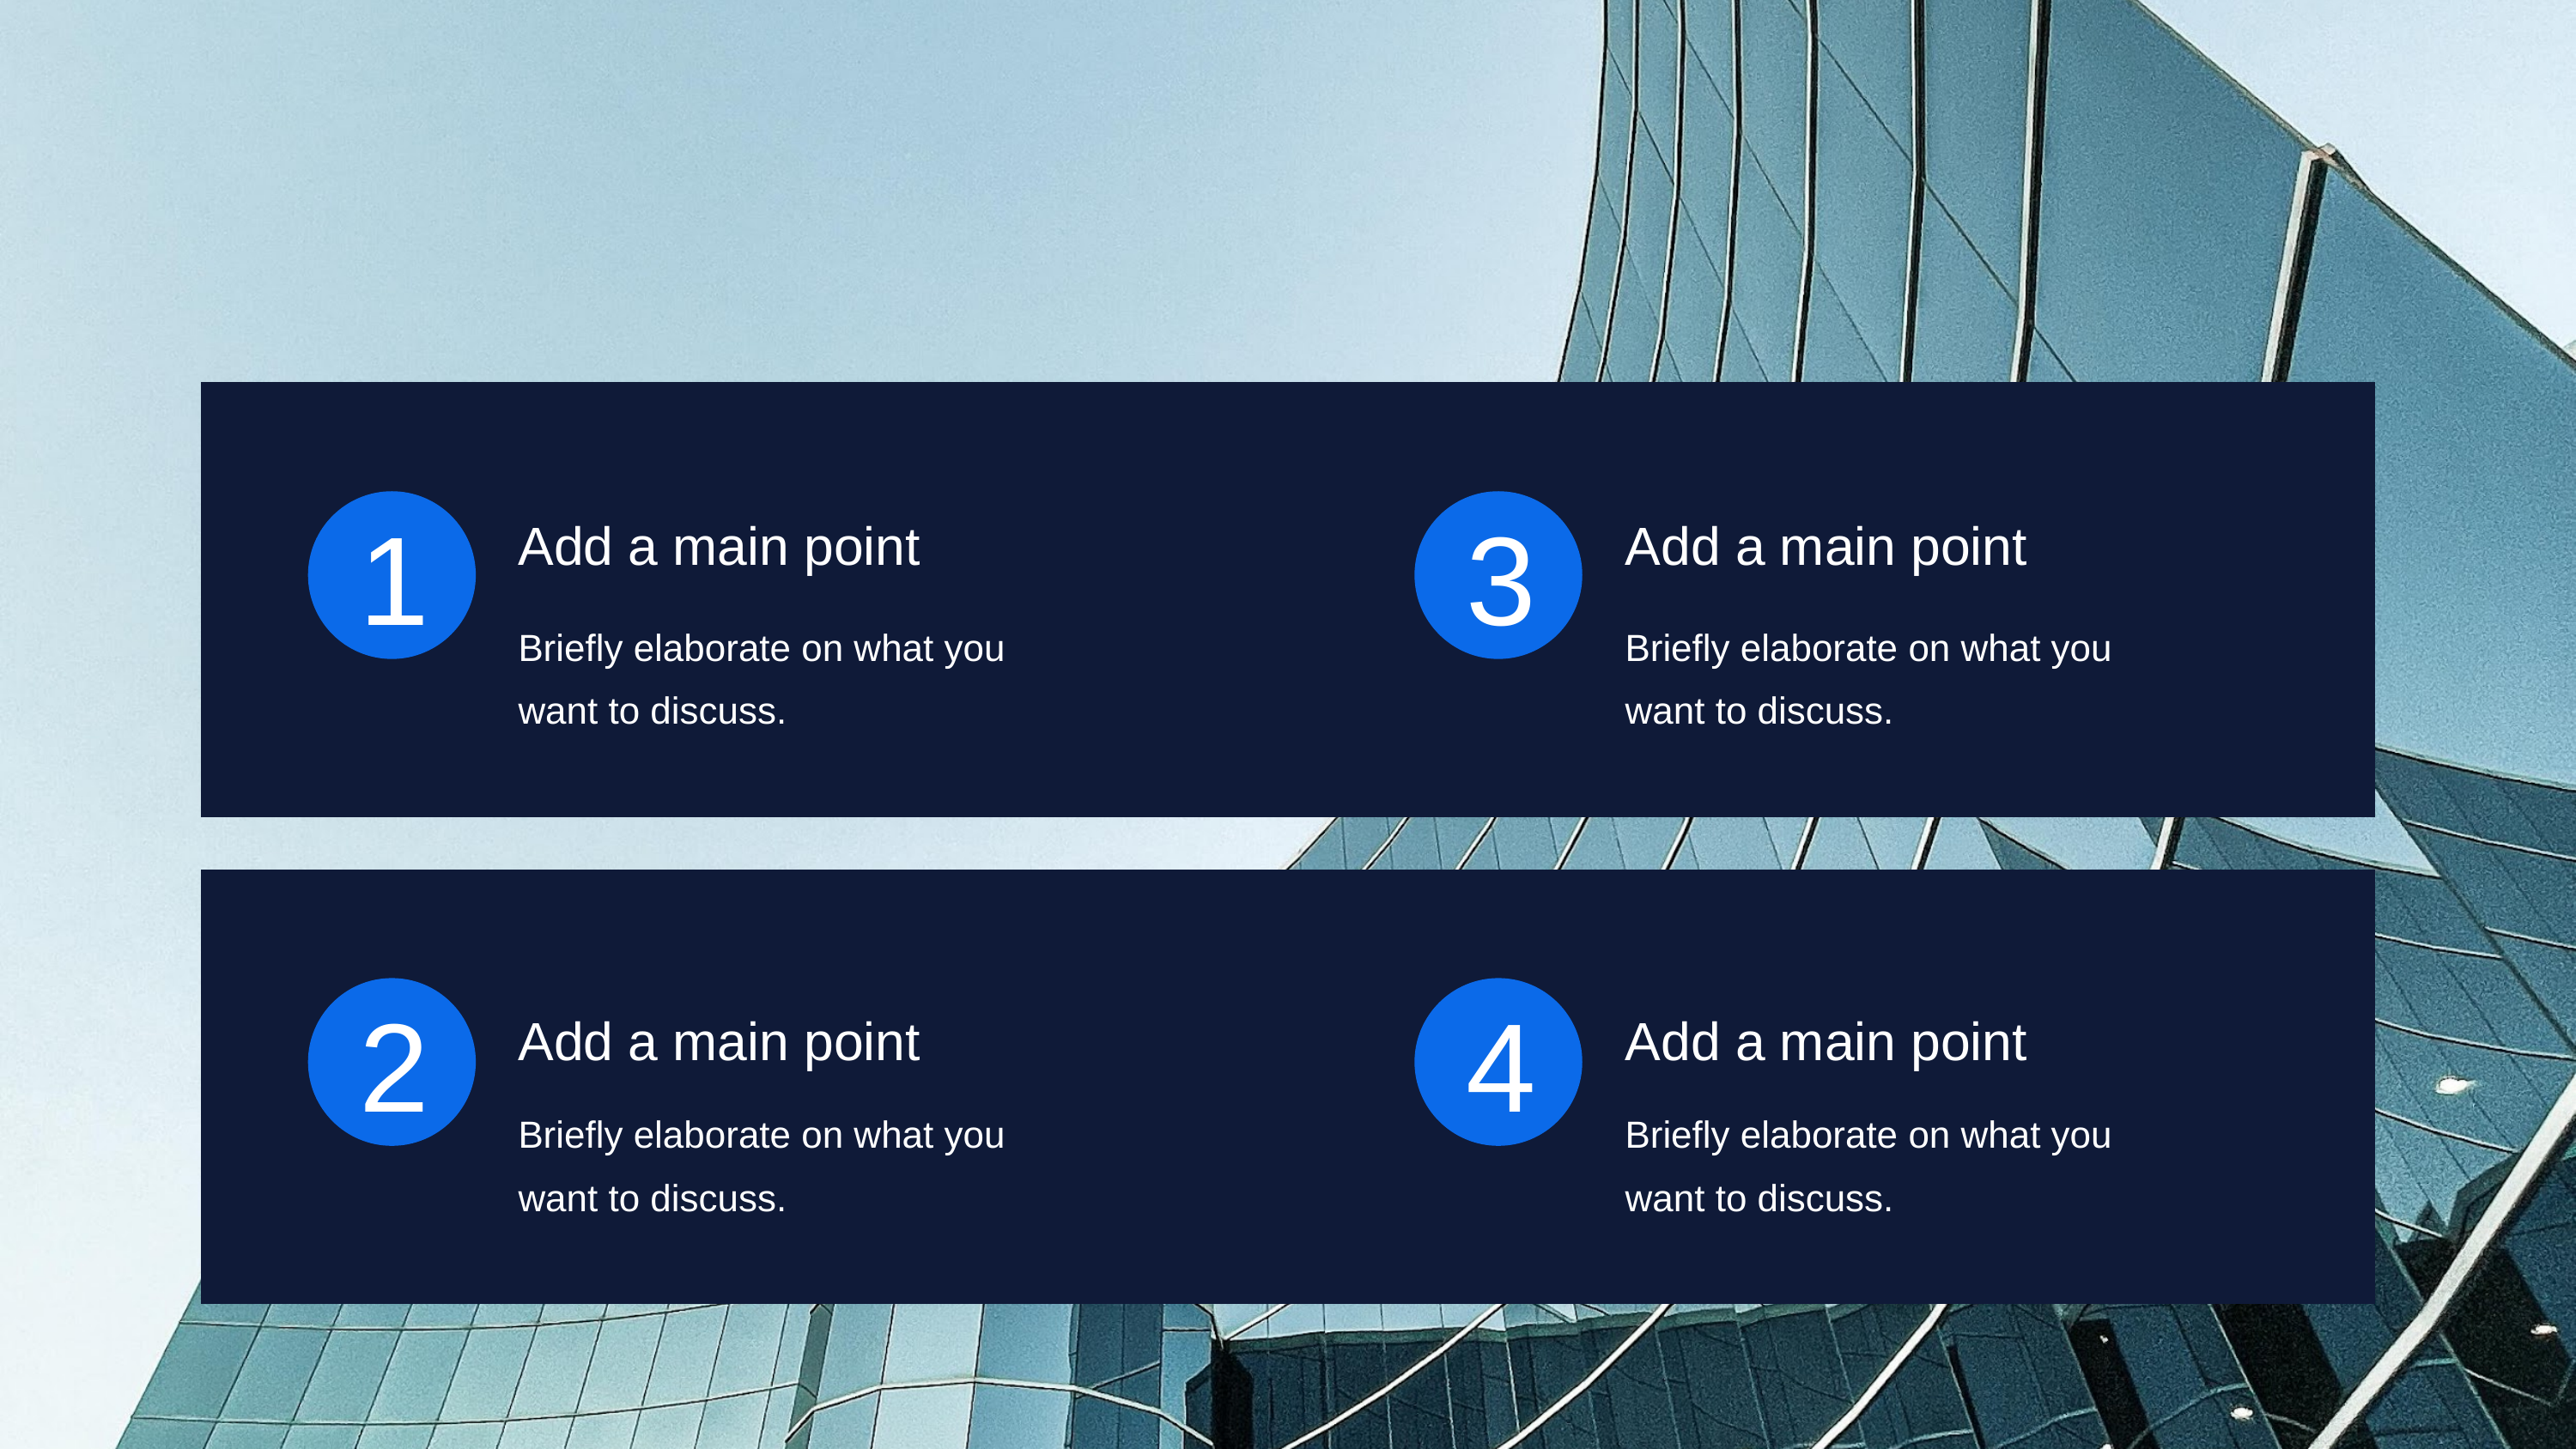

1
3
Add a main point
Add a main point
Briefly elaborate on what you want to discuss.
Briefly elaborate on what you want to discuss.

2
4
Add a main point
Add a main point
Briefly elaborate on what you want to discuss.
Briefly elaborate on what you want to discuss.